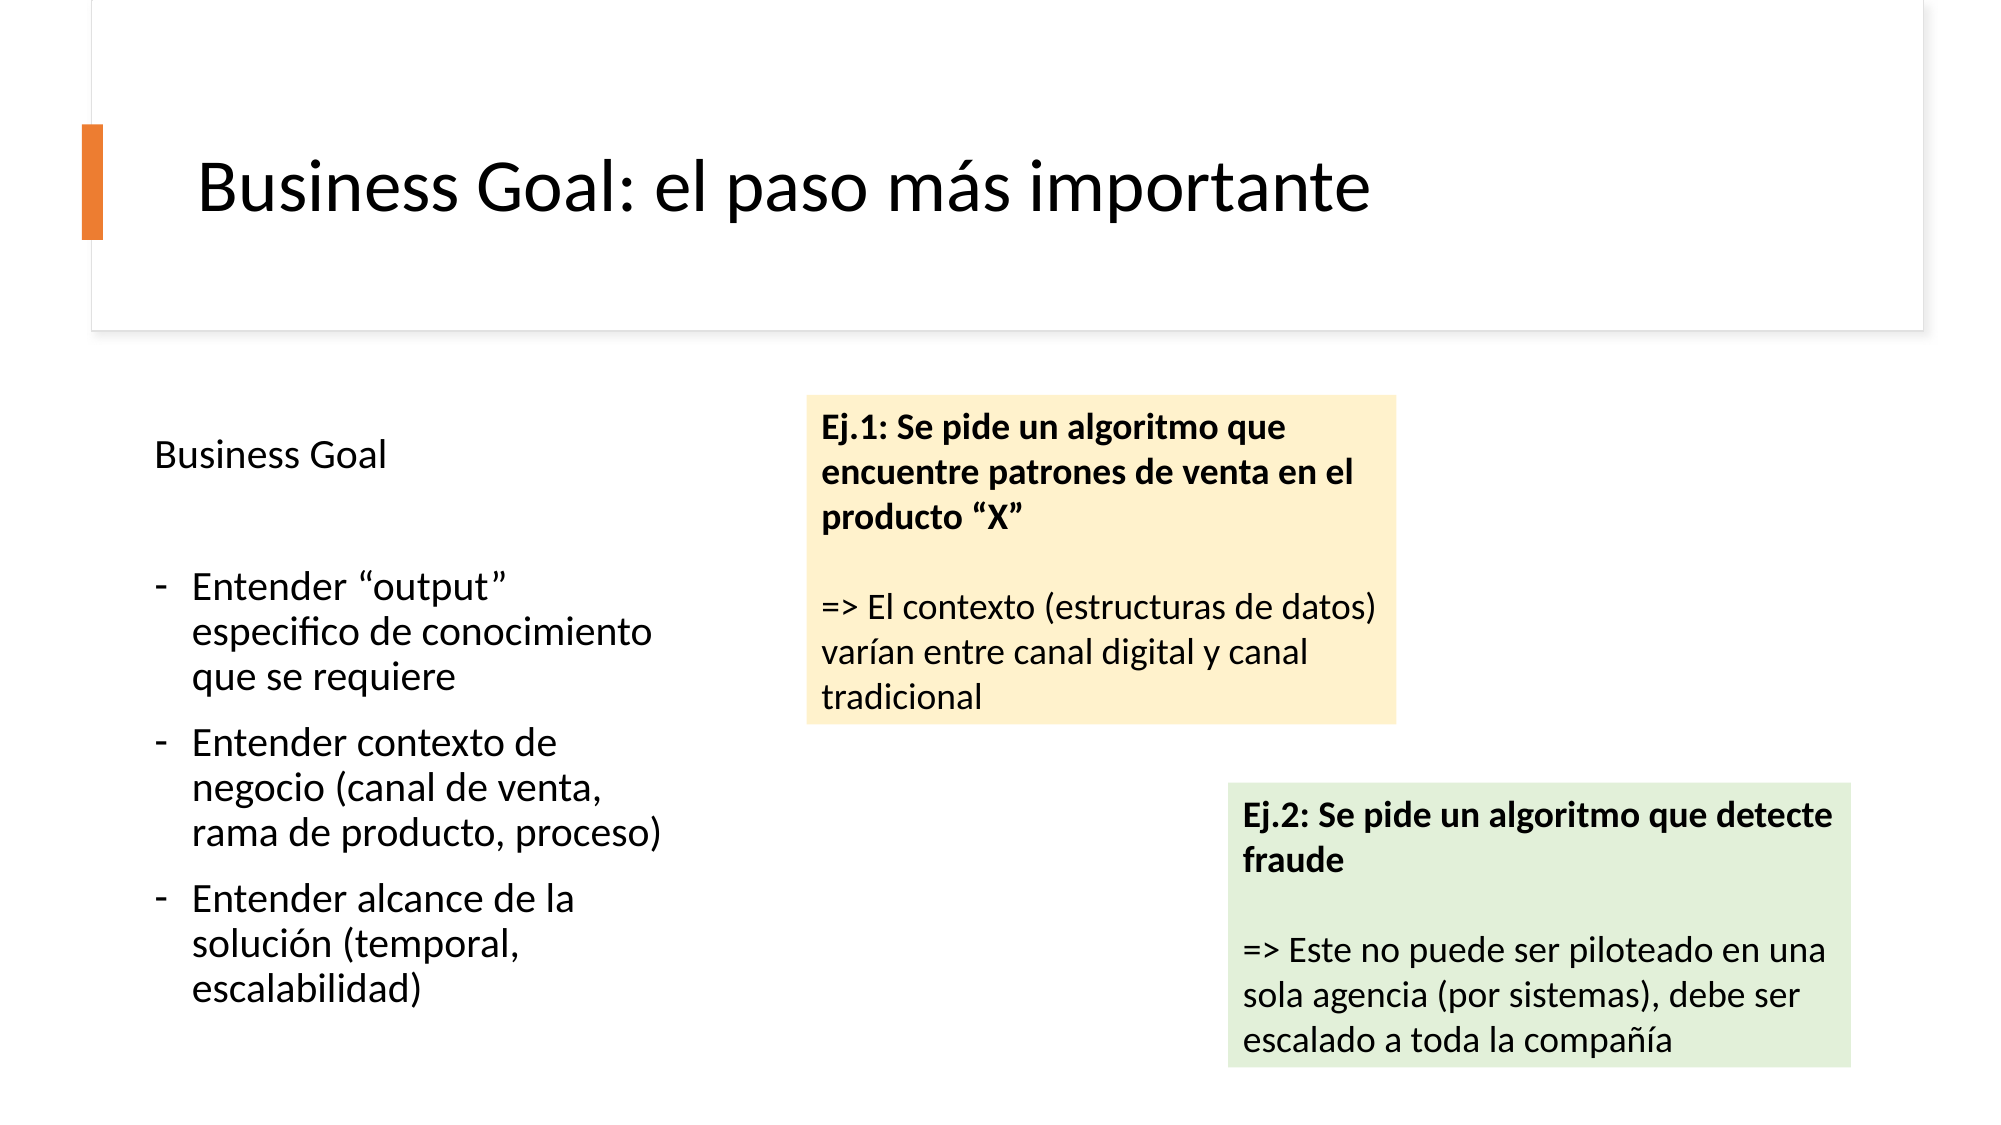

# Business Goal: el paso más importante

Ej.1: Se pide un algoritmo que encuentre patrones de venta en el producto “X”

=> El contexto (estructuras de datos) varían entre canal digital y canal tradicional
Business Goal

Entender “output” especifico de conocimiento que se requiere
Entender contexto de negocio (canal de venta, rama de producto, proceso)
Entender alcance de la solución (temporal, escalabilidad)

Ej.2: Se pide un algoritmo que detecte fraude

=> Este no puede ser piloteado en una sola agencia (por sistemas), debe ser escalado a toda la compañía